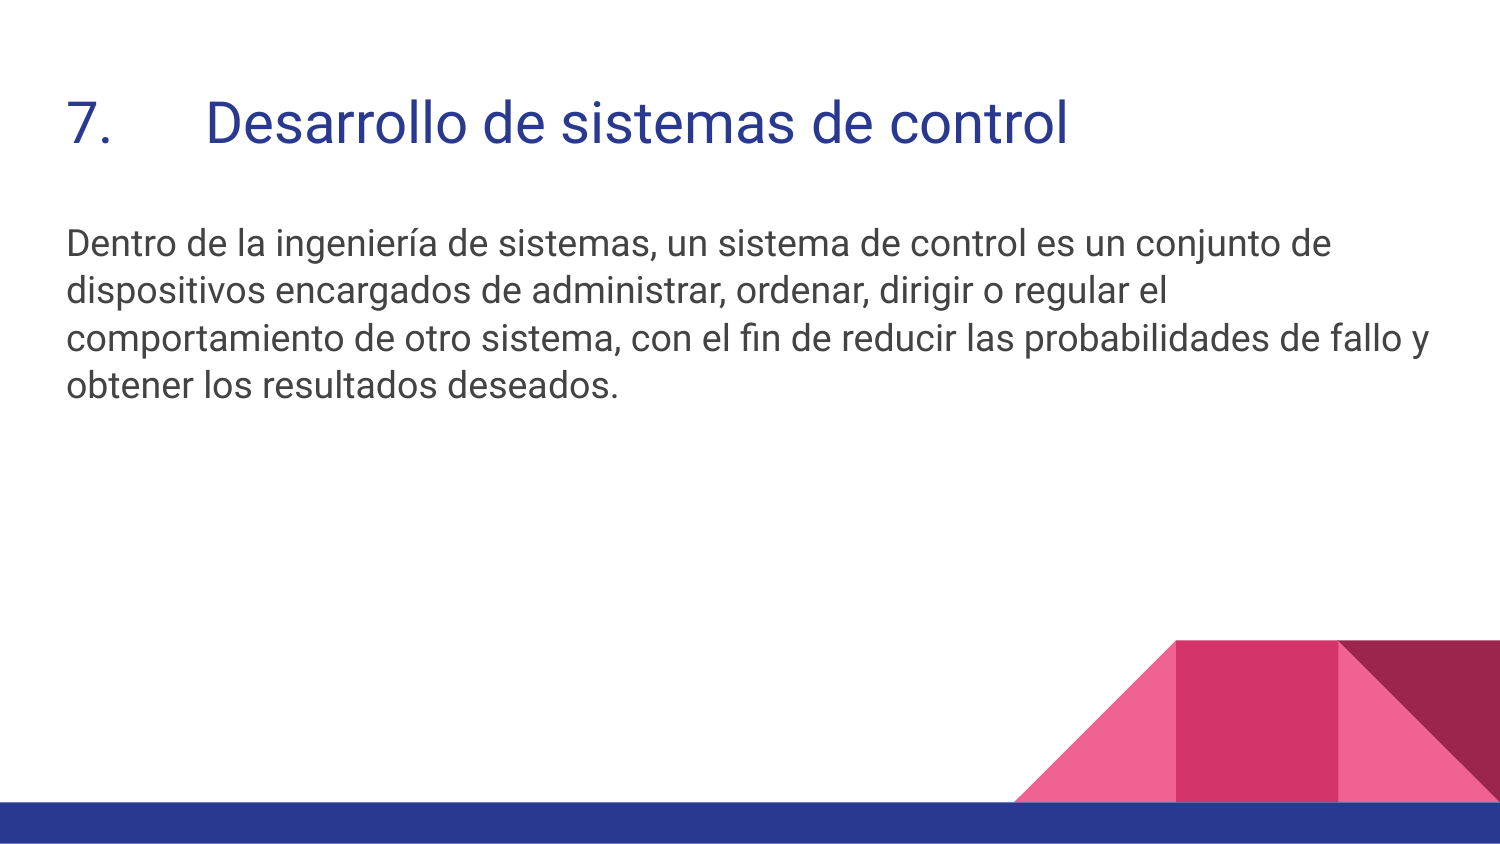

# 7.	Desarrollo de sistemas de control
Dentro de la ingeniería de sistemas, un sistema de control es un conjunto de dispositivos encargados de administrar, ordenar, dirigir o regular el comportamiento de otro sistema, con el fin de reducir las probabilidades de fallo y obtener los resultados deseados.